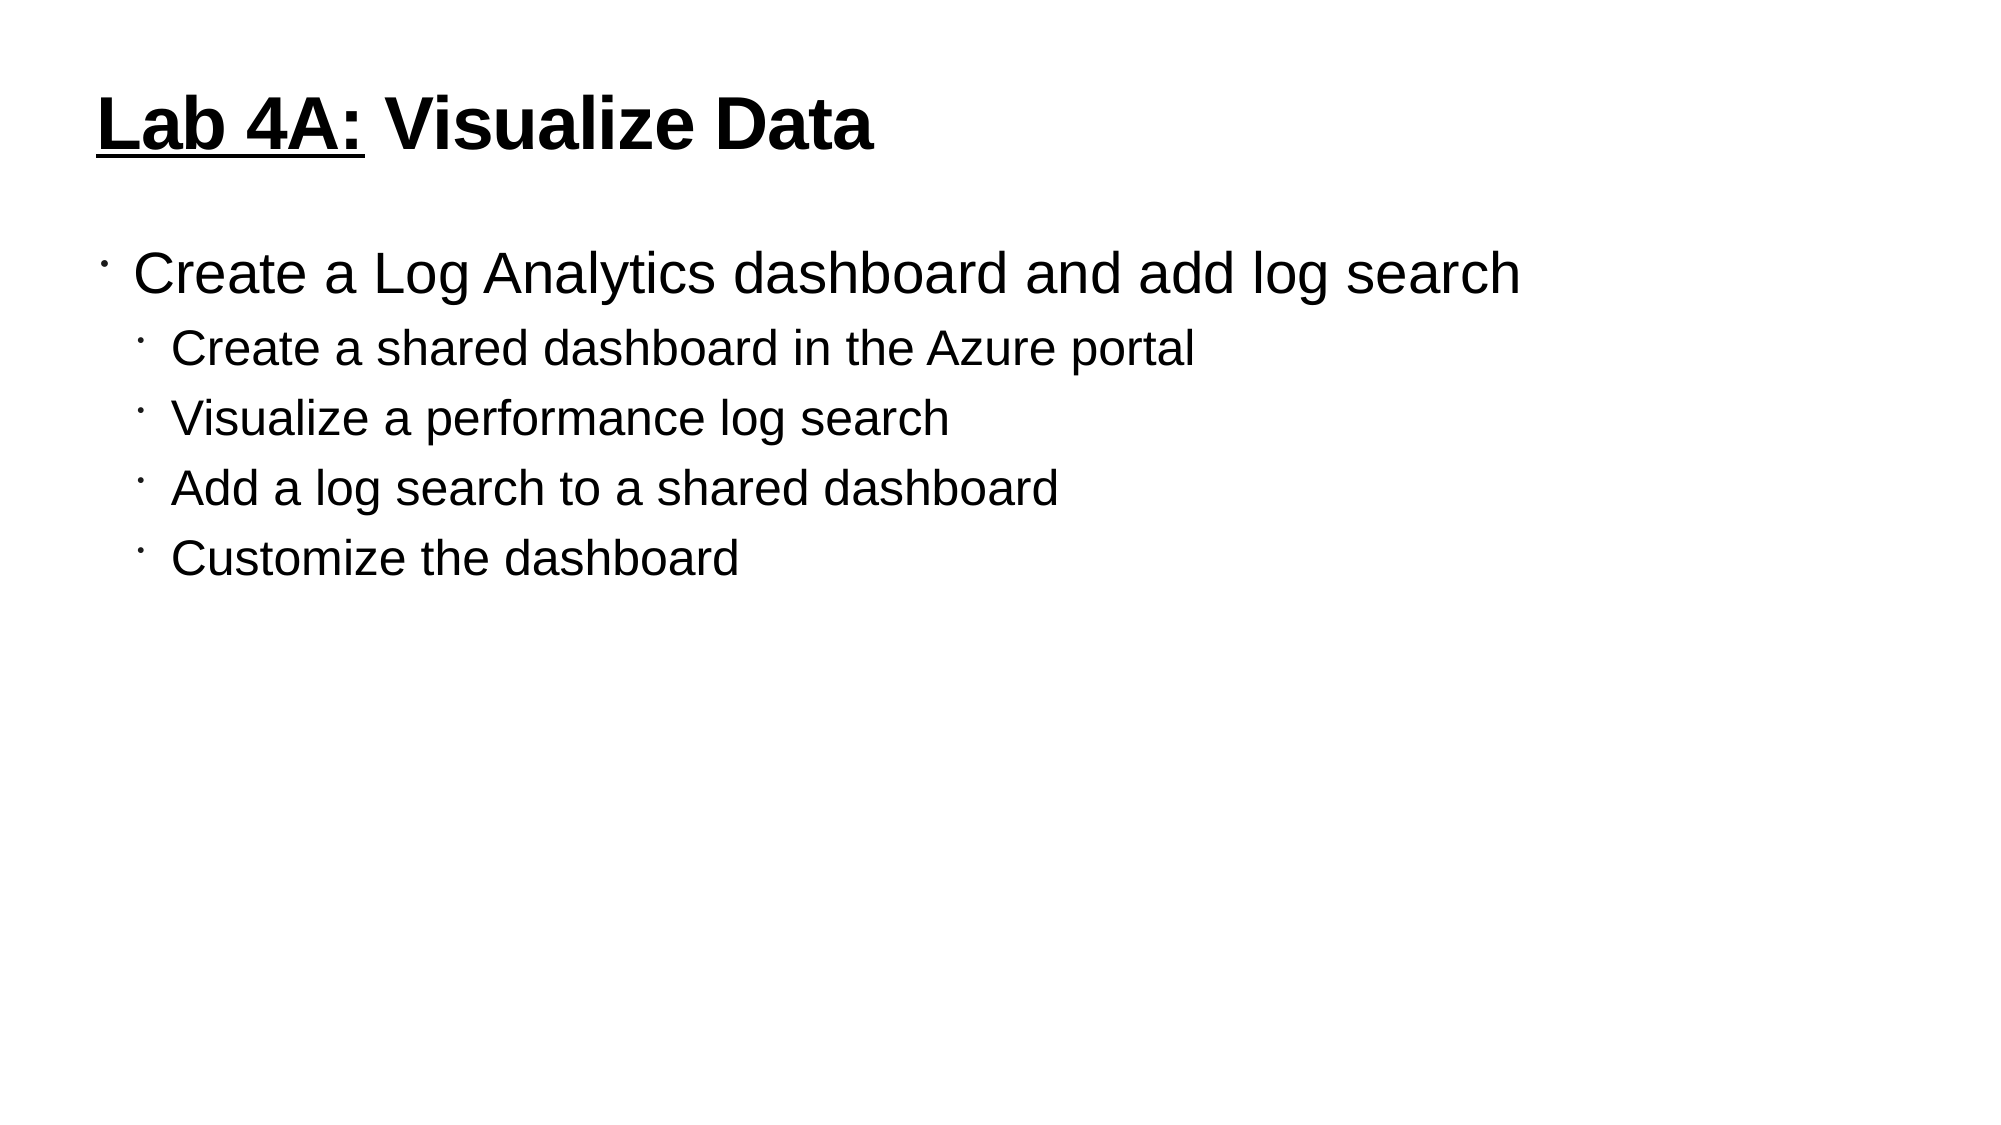

# Lab 4A: Visualize Data
Create a Log Analytics dashboard and add log search
Create a shared dashboard in the Azure portal
Visualize a performance log search
Add a log search to a shared dashboard
Customize the dashboard